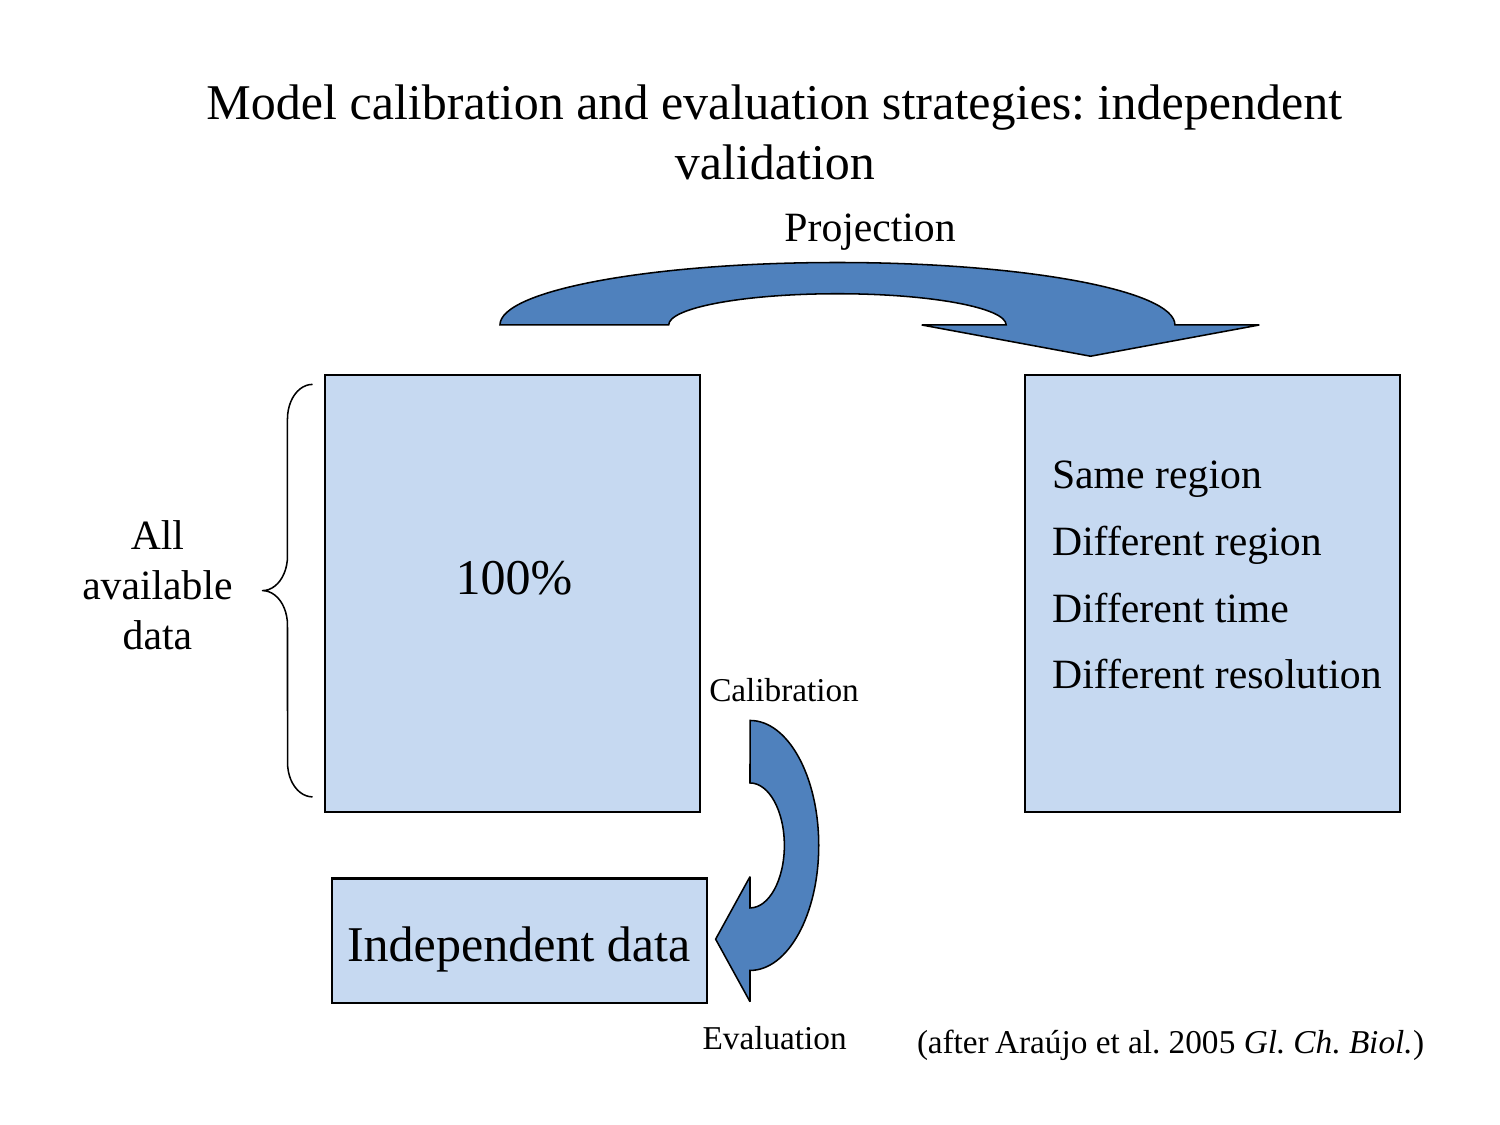

Model calibration and evaluation strategies: independent validation
Projection

Same region
Different region
Different time
Different resolution

All available data
100%
Calibration

Independent data
Evaluation
(after Araújo et al. 2005 Gl. Ch. Biol.)